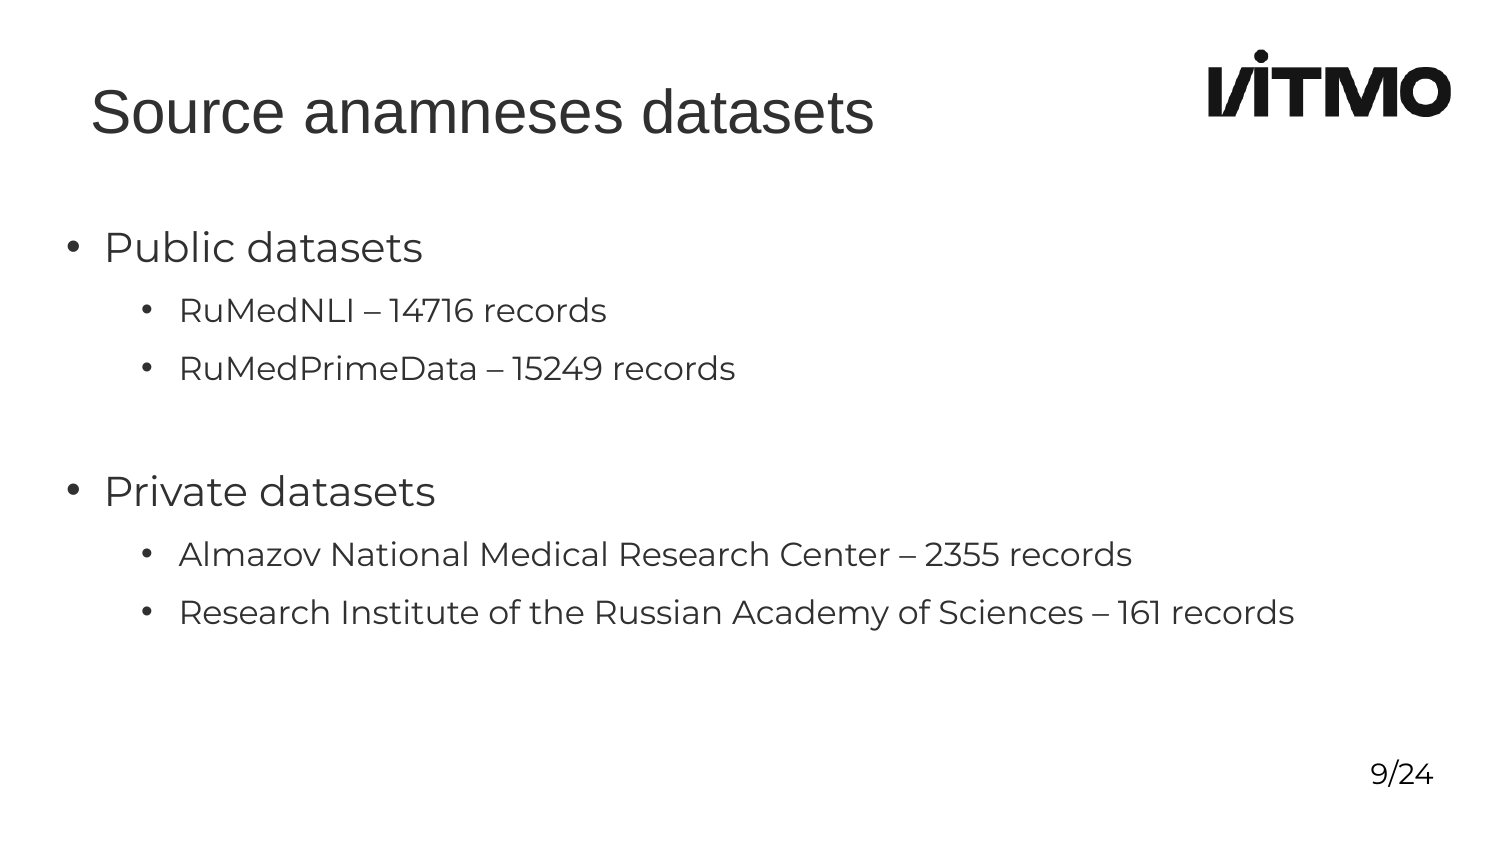

Source anamneses datasets
Public datasets
RuMedNLI – 14716 records
RuMedPrimeData – 15249 records

Private datasets
Almazov National Medical Research Center – 2355 records
Research Institute of the Russian Academy of Sciences – 161 records
9/24